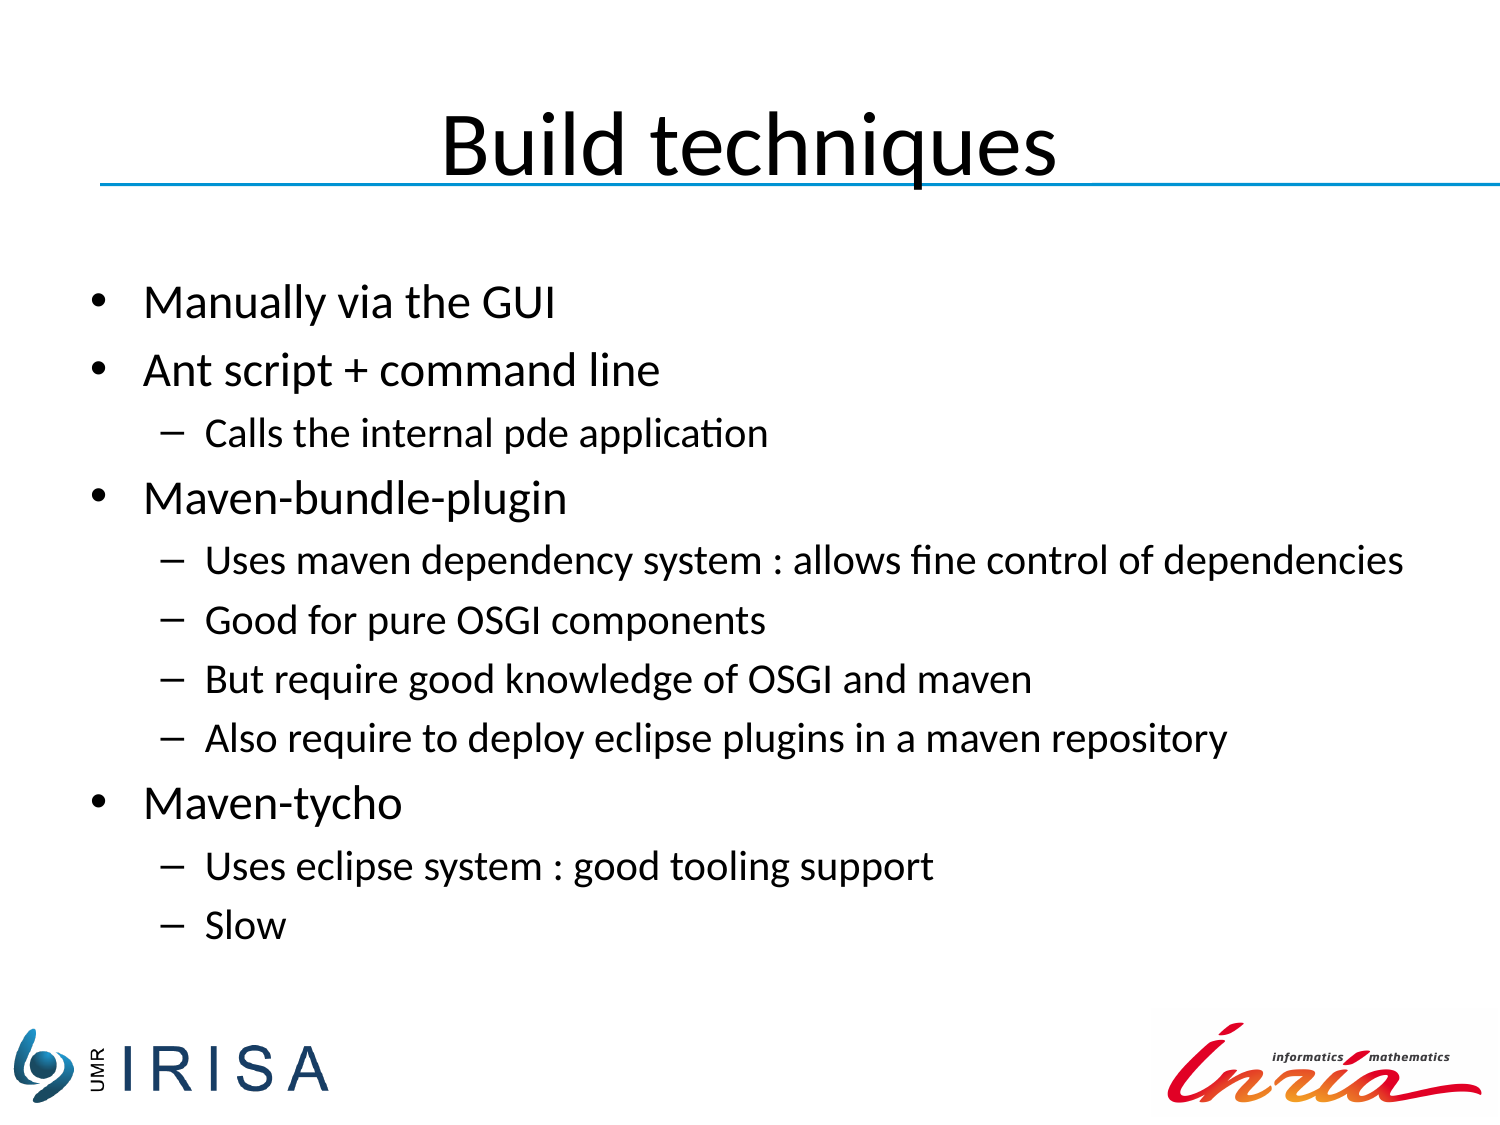

# Build techniques
Manually via the GUI
Ant script + command line
Calls the internal pde application
Maven-bundle-plugin
Uses maven dependency system : allows fine control of dependencies
Good for pure OSGI components
But require good knowledge of OSGI and maven
Also require to deploy eclipse plugins in a maven repository
Maven-tycho
Uses eclipse system : good tooling support
Slow